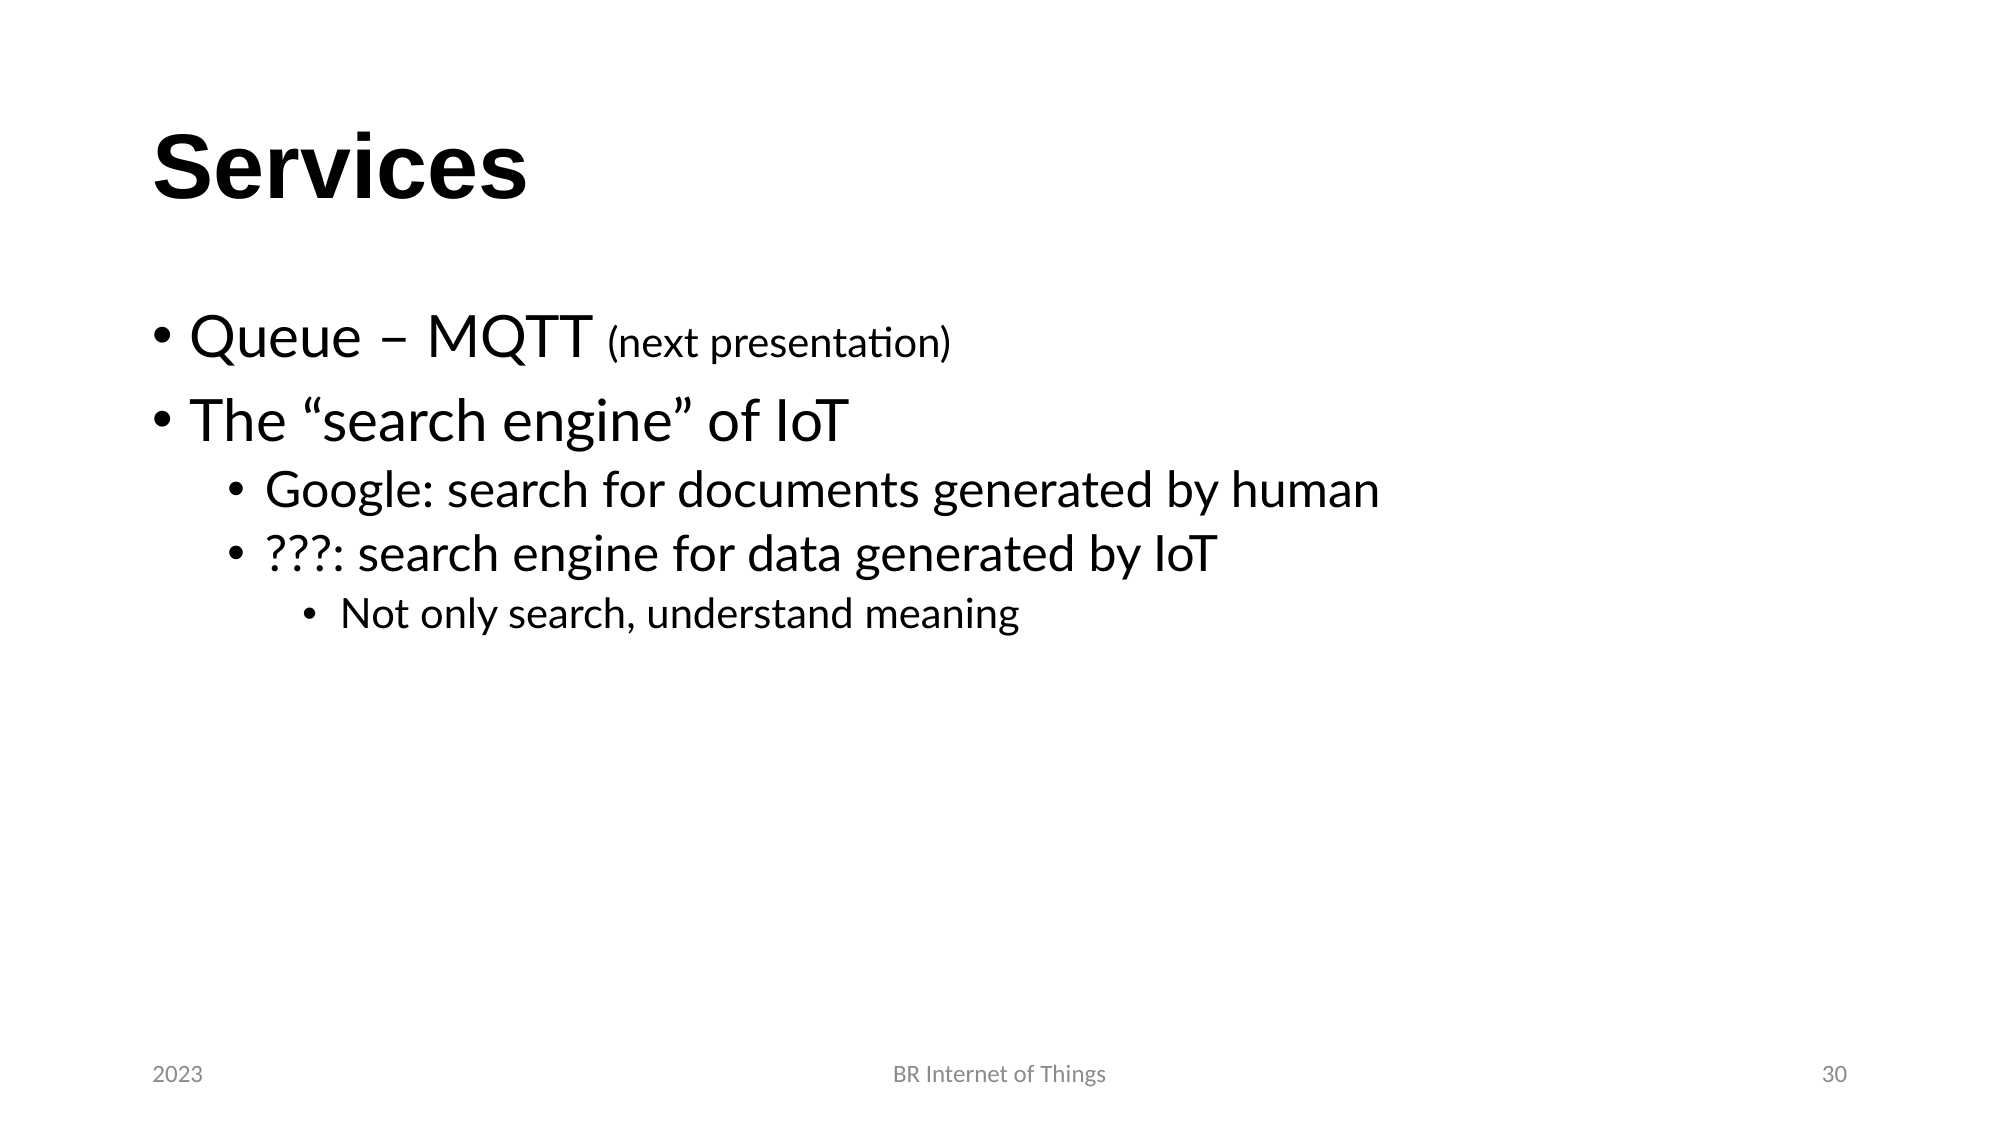

# Services
Queue – MQTT (next presentation)
The “search engine” of IoT
Google: search for documents generated by human
???: search engine for data generated by IoT
Not only search, understand meaning
2023
BR Internet of Things
30